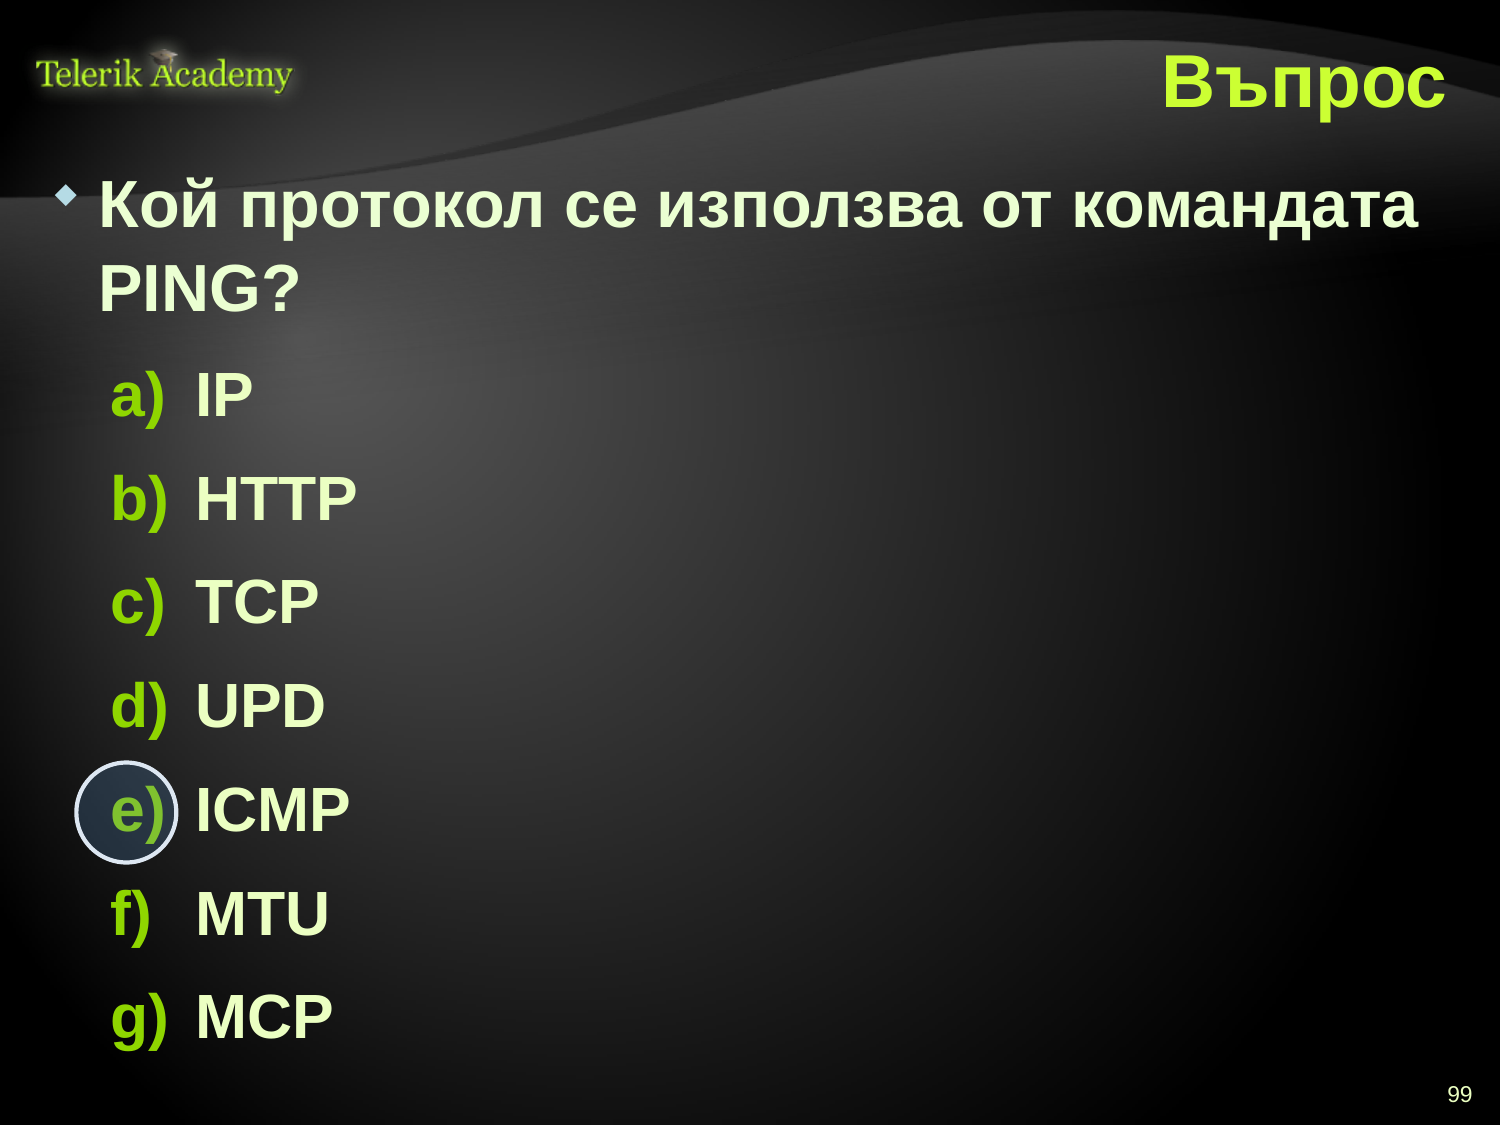

# Въпрос
Кой протокол се използва от командата PING?
IP
HTTP
TCP
UPD
ICMP
MTU
MCP

99